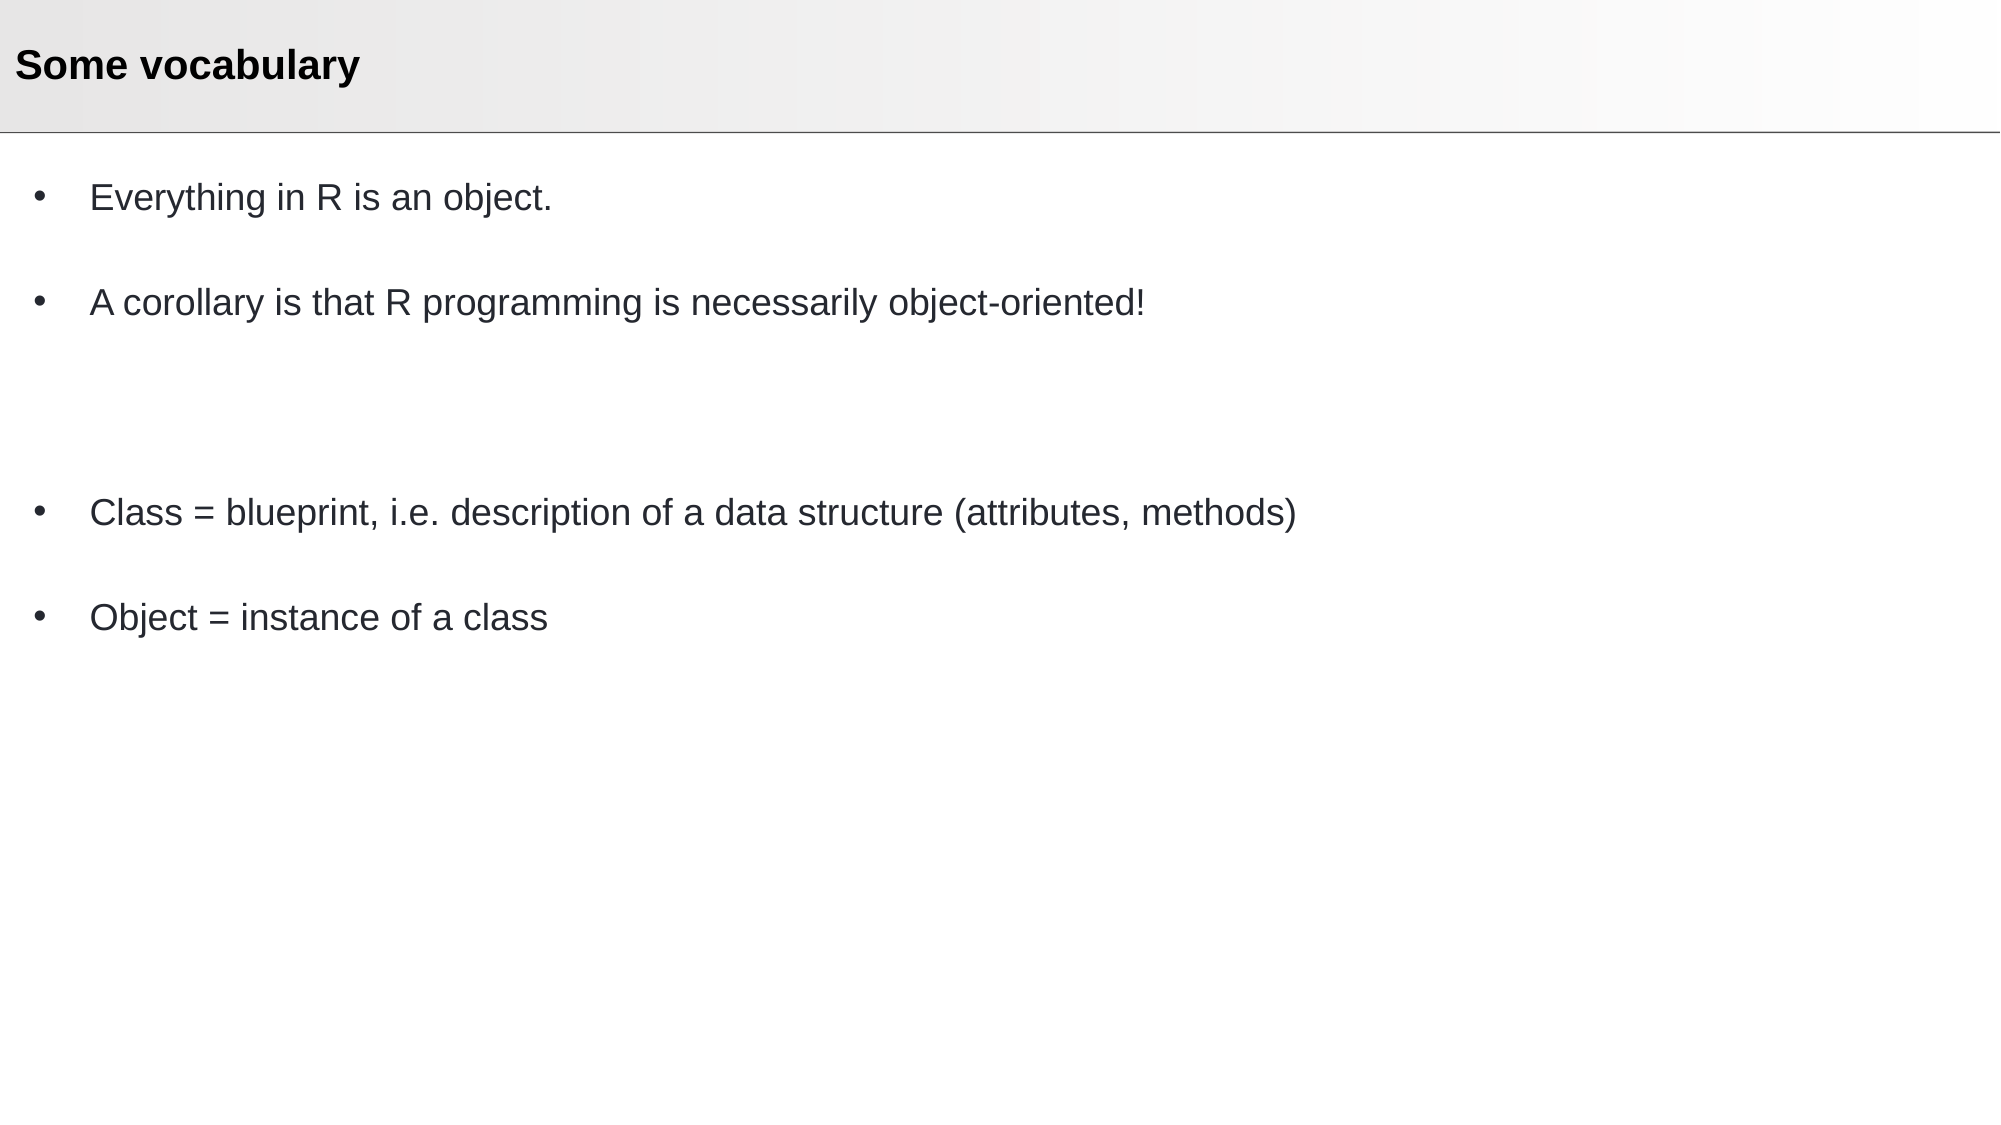

# Some vocabulary
Everything in R is an object.
A corollary is that R programming is necessarily object-oriented!

Class = blueprint, i.e. description of a data structure (attributes, methods)
Object = instance of a class